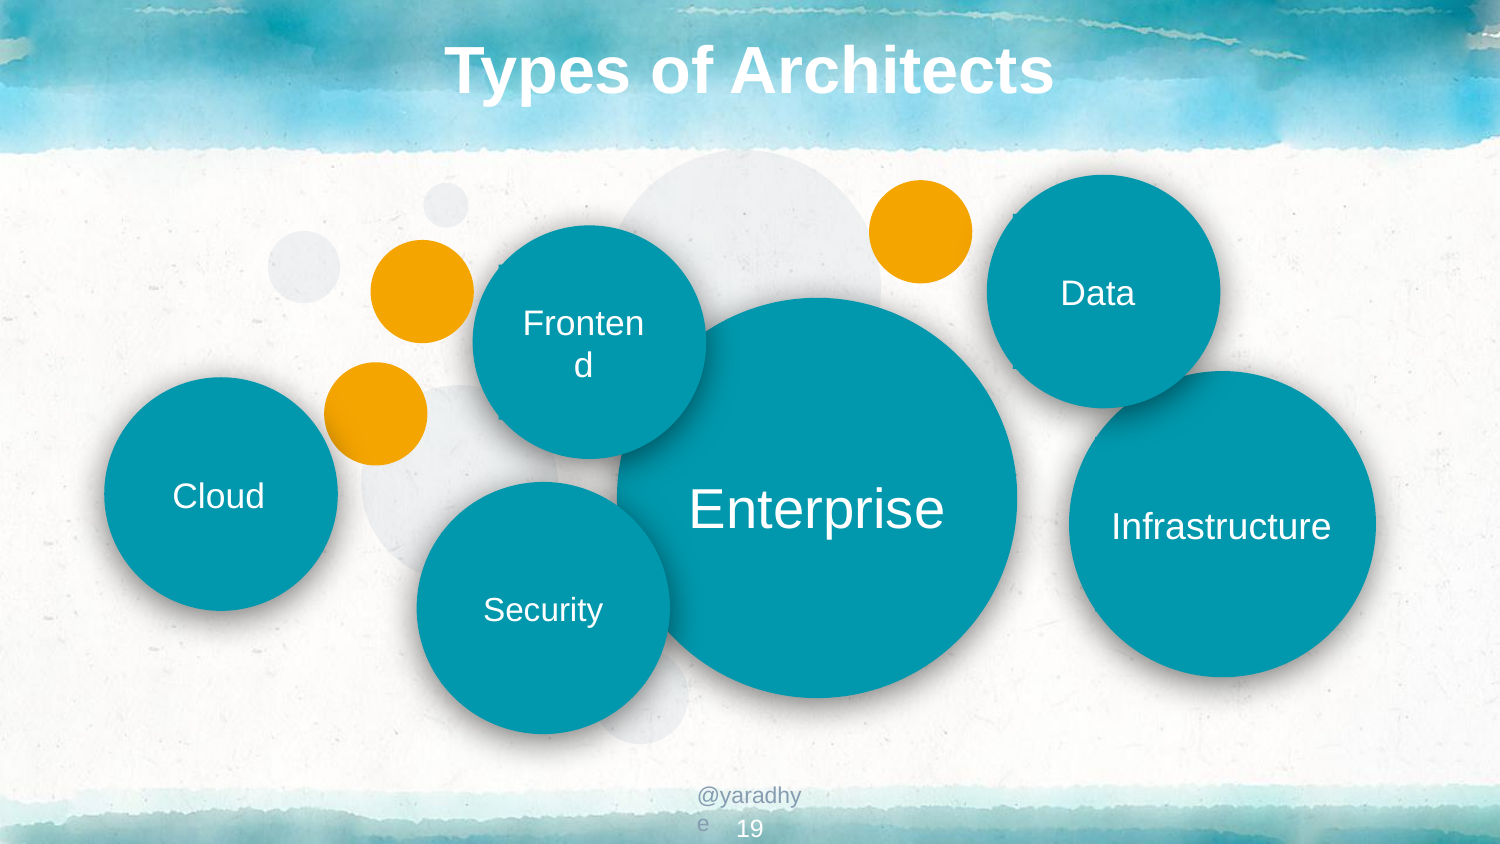

# Types of Architects

Data

Frontend

Enterprise

Infrastructure

Cloud

Security
19